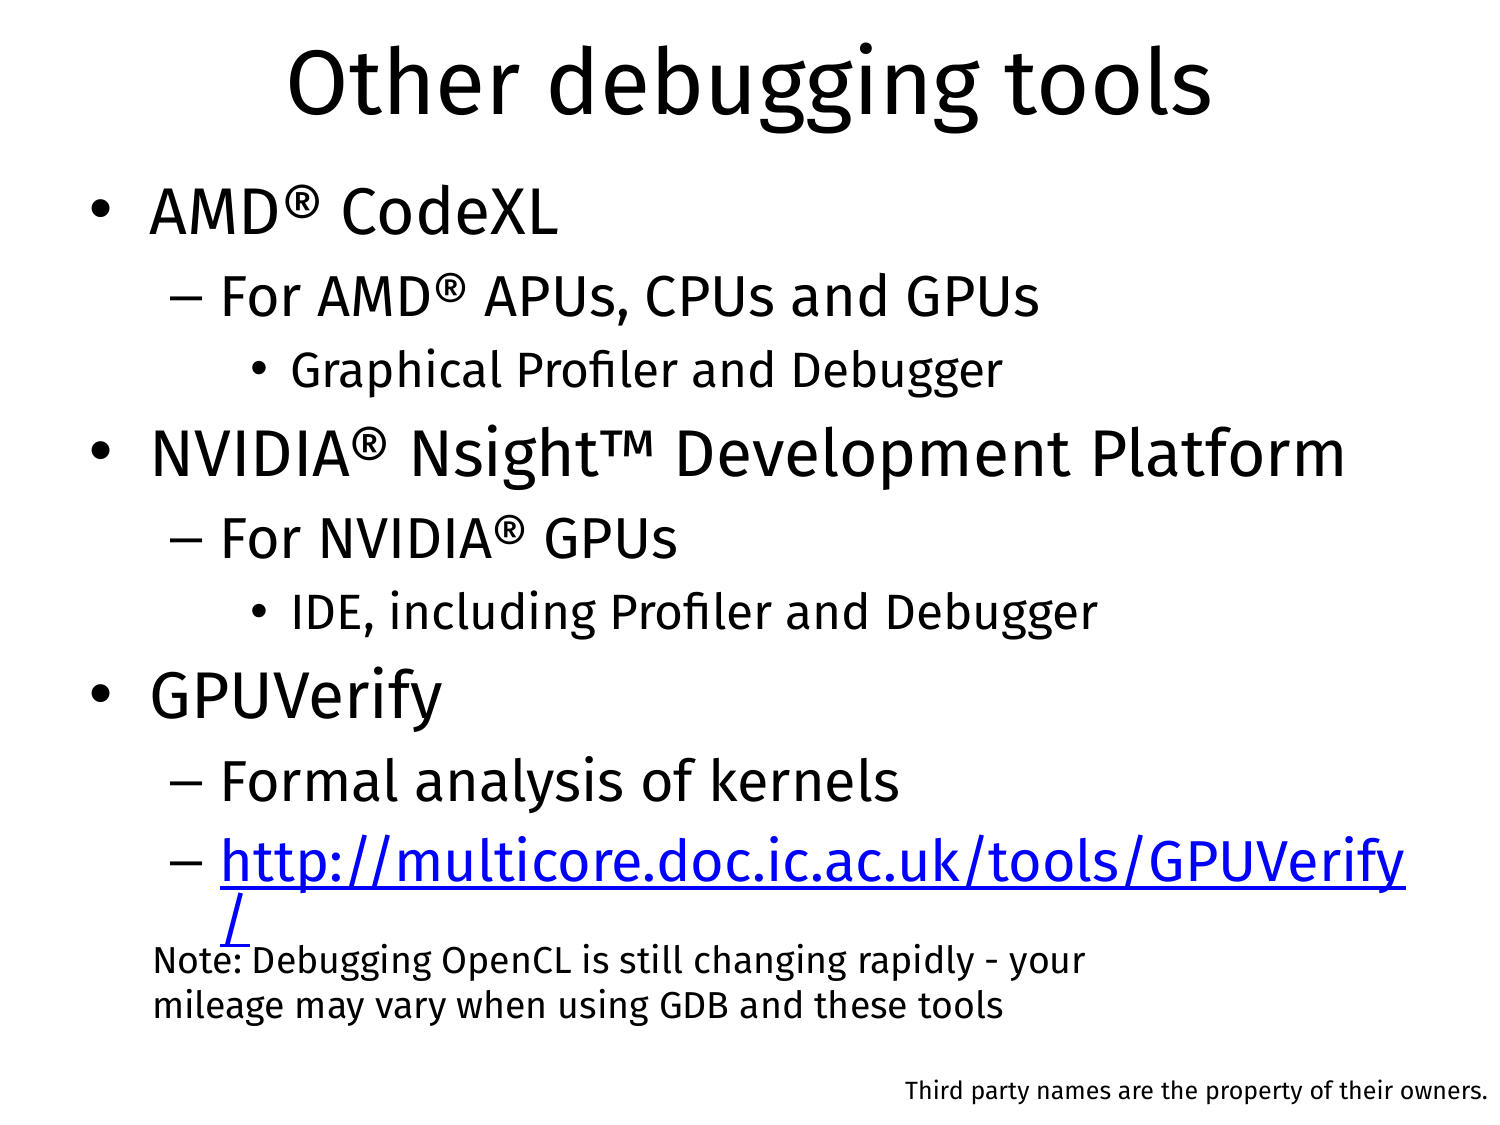

Other debugging tools
AMD® CodeXL
For AMD® APUs, CPUs and GPUs
Graphical Profiler and Debugger
NVIDIA® Nsight™ Development Platform
For NVIDIA® GPUs
IDE, including Profiler and Debugger
GPUVerify
Formal analysis of kernels
http://multicore.doc.ic.ac.uk/tools/GPUVerify/
Note: Debugging OpenCL is still changing rapidly - your mileage may vary when using GDB and these tools
Third party names are the property of their owners.